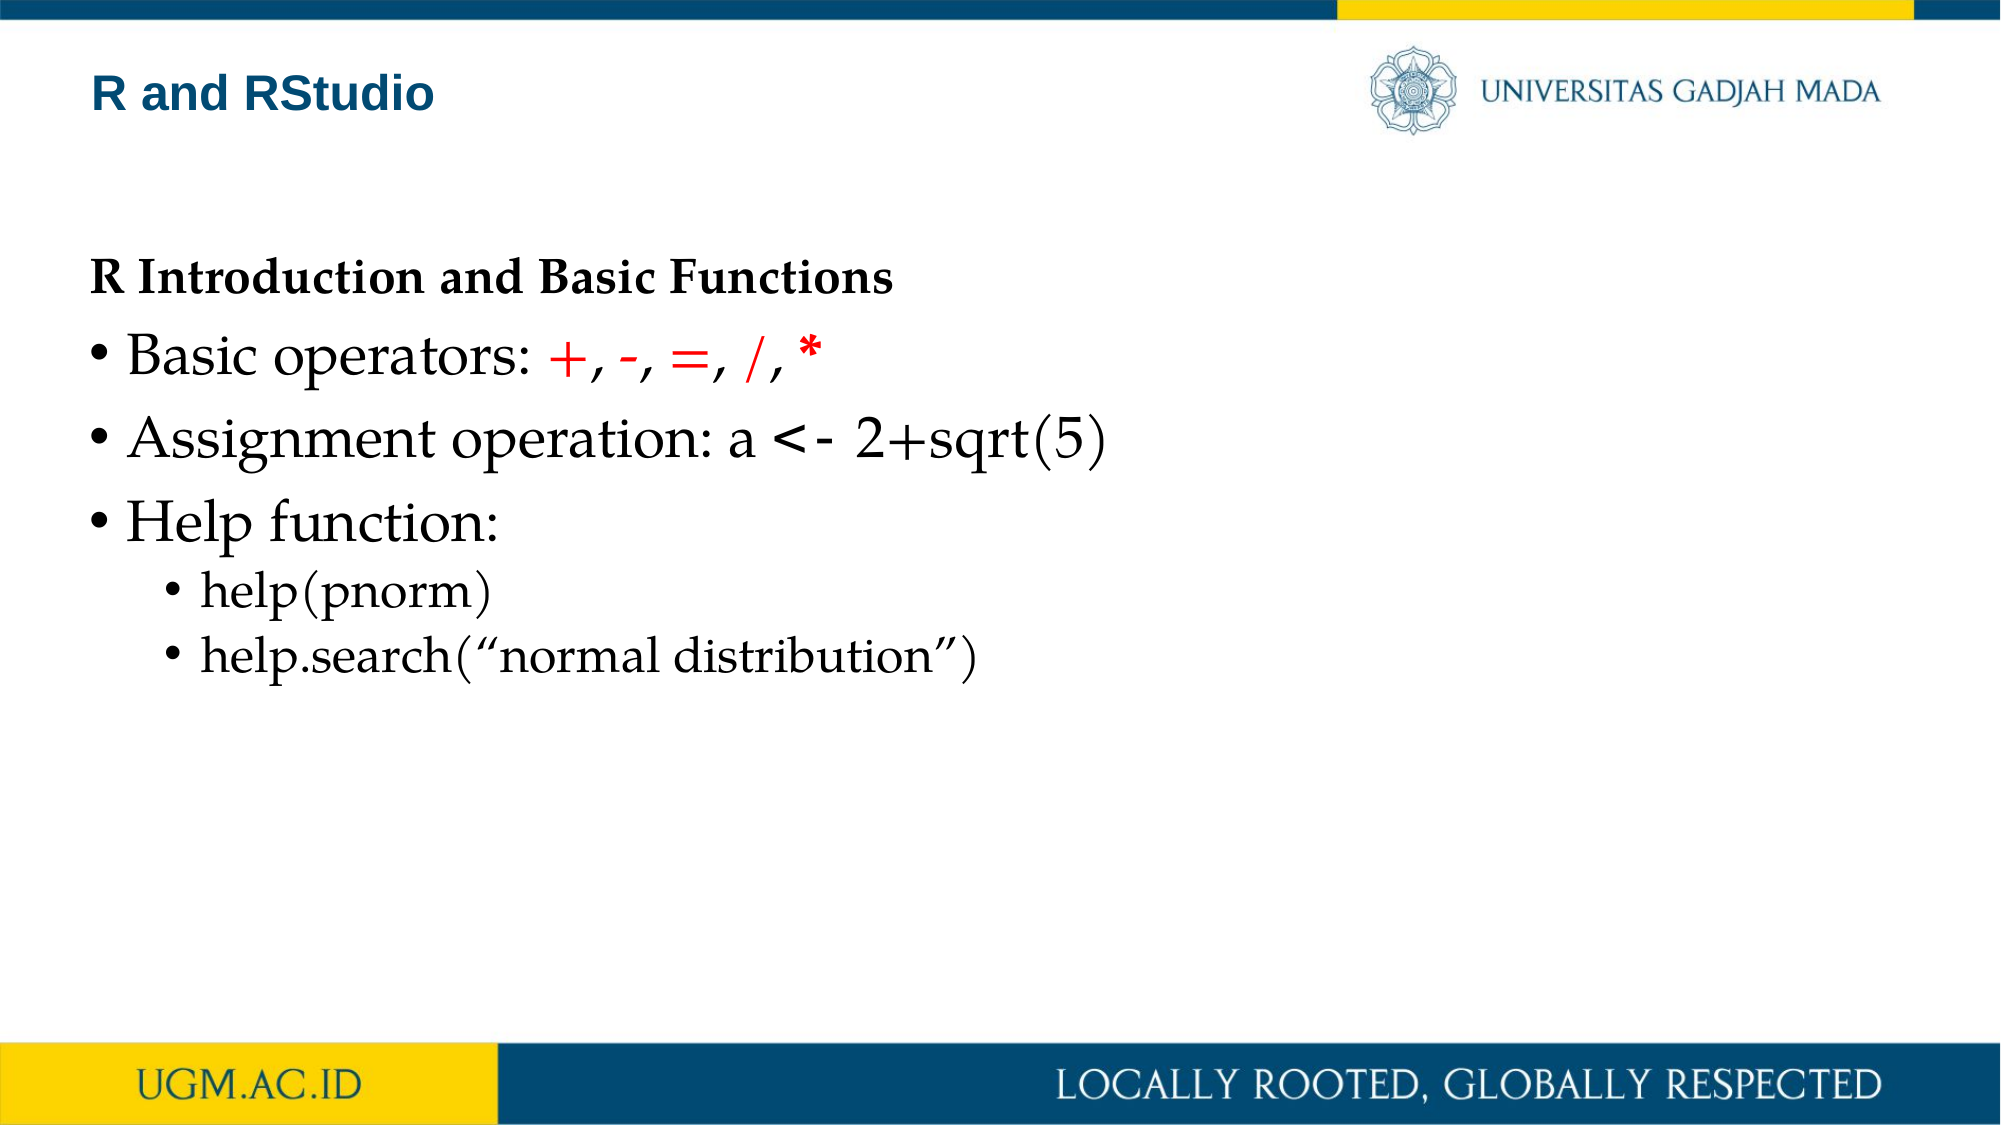

R and RStudio
R Introduction and Basic Functions
Basic operators: +, -, =, /, *
Assignment operation: a <- 2+sqrt(5)
Help function:
help(pnorm)
help.search(“normal distribution”)